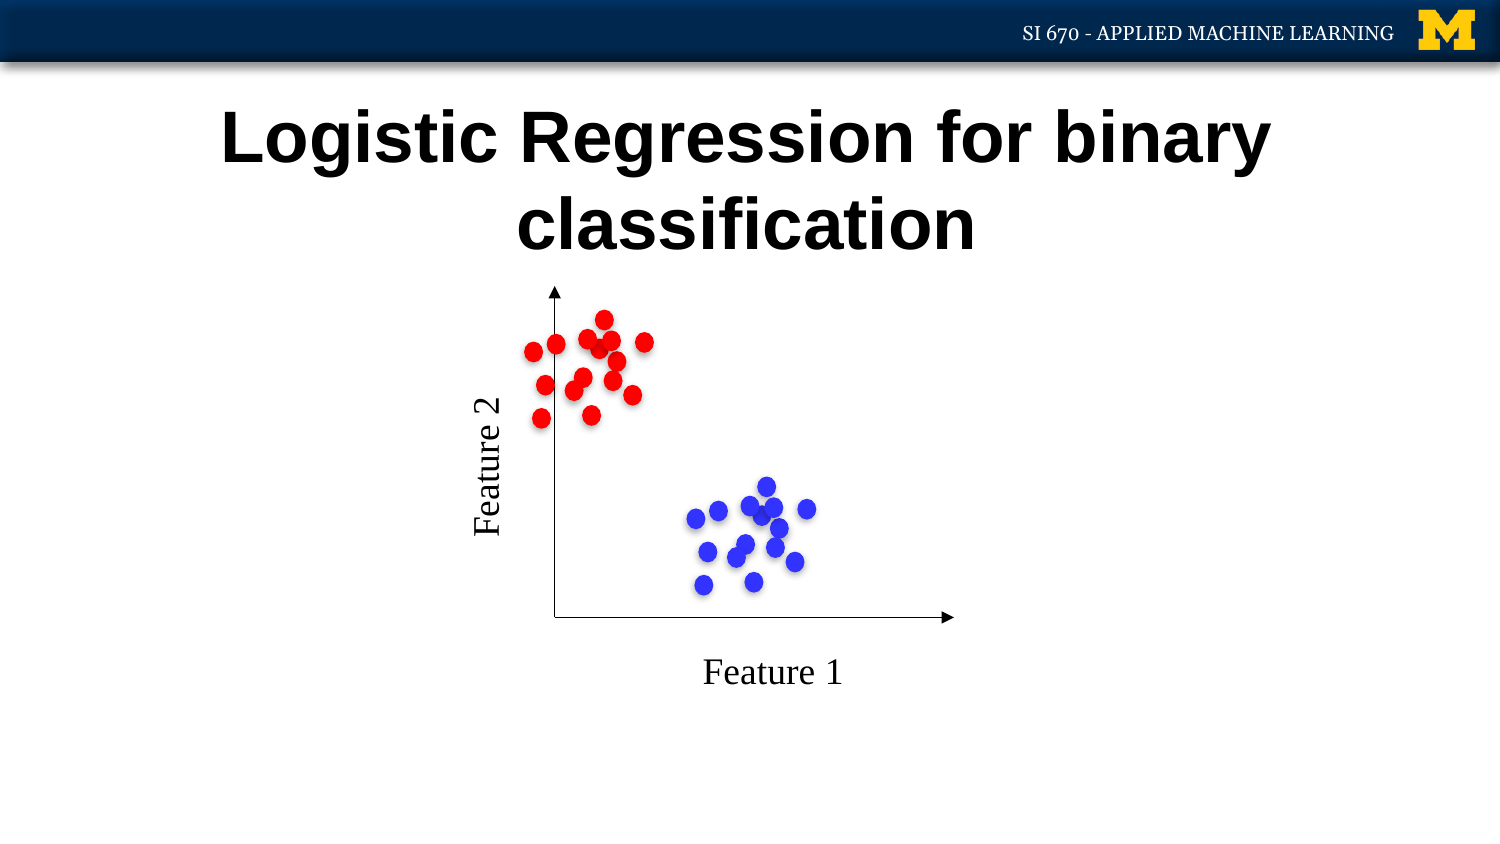

# Logistic Regression for binary classification

Feature 2

Feature 1